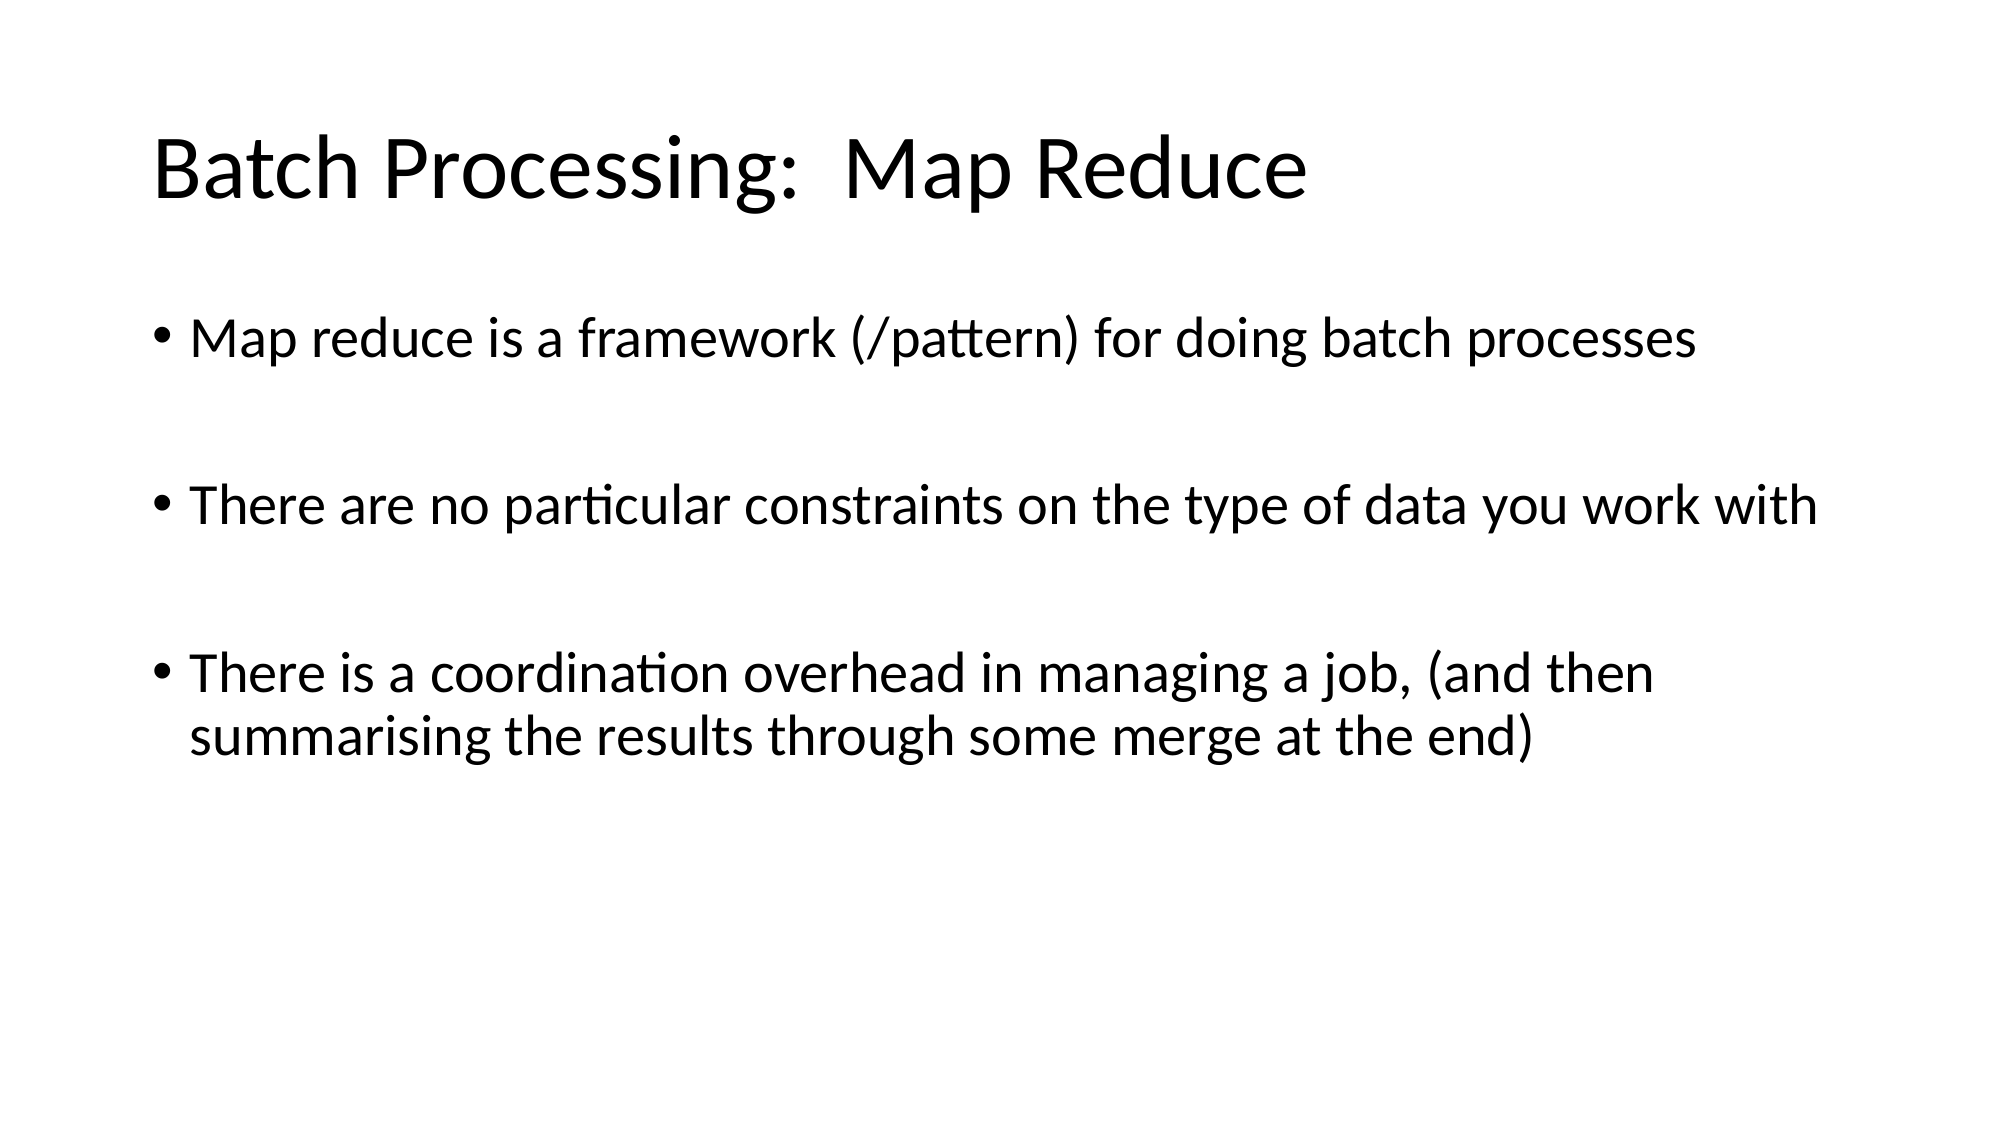

# Batch Processing:  Map Reduce
Map reduce is a framework (/pattern) for doing batch processes

There are no particular constraints on the type of data you work with

There is a coordination overhead in managing a job, (and then summarising the results through some merge at the end)